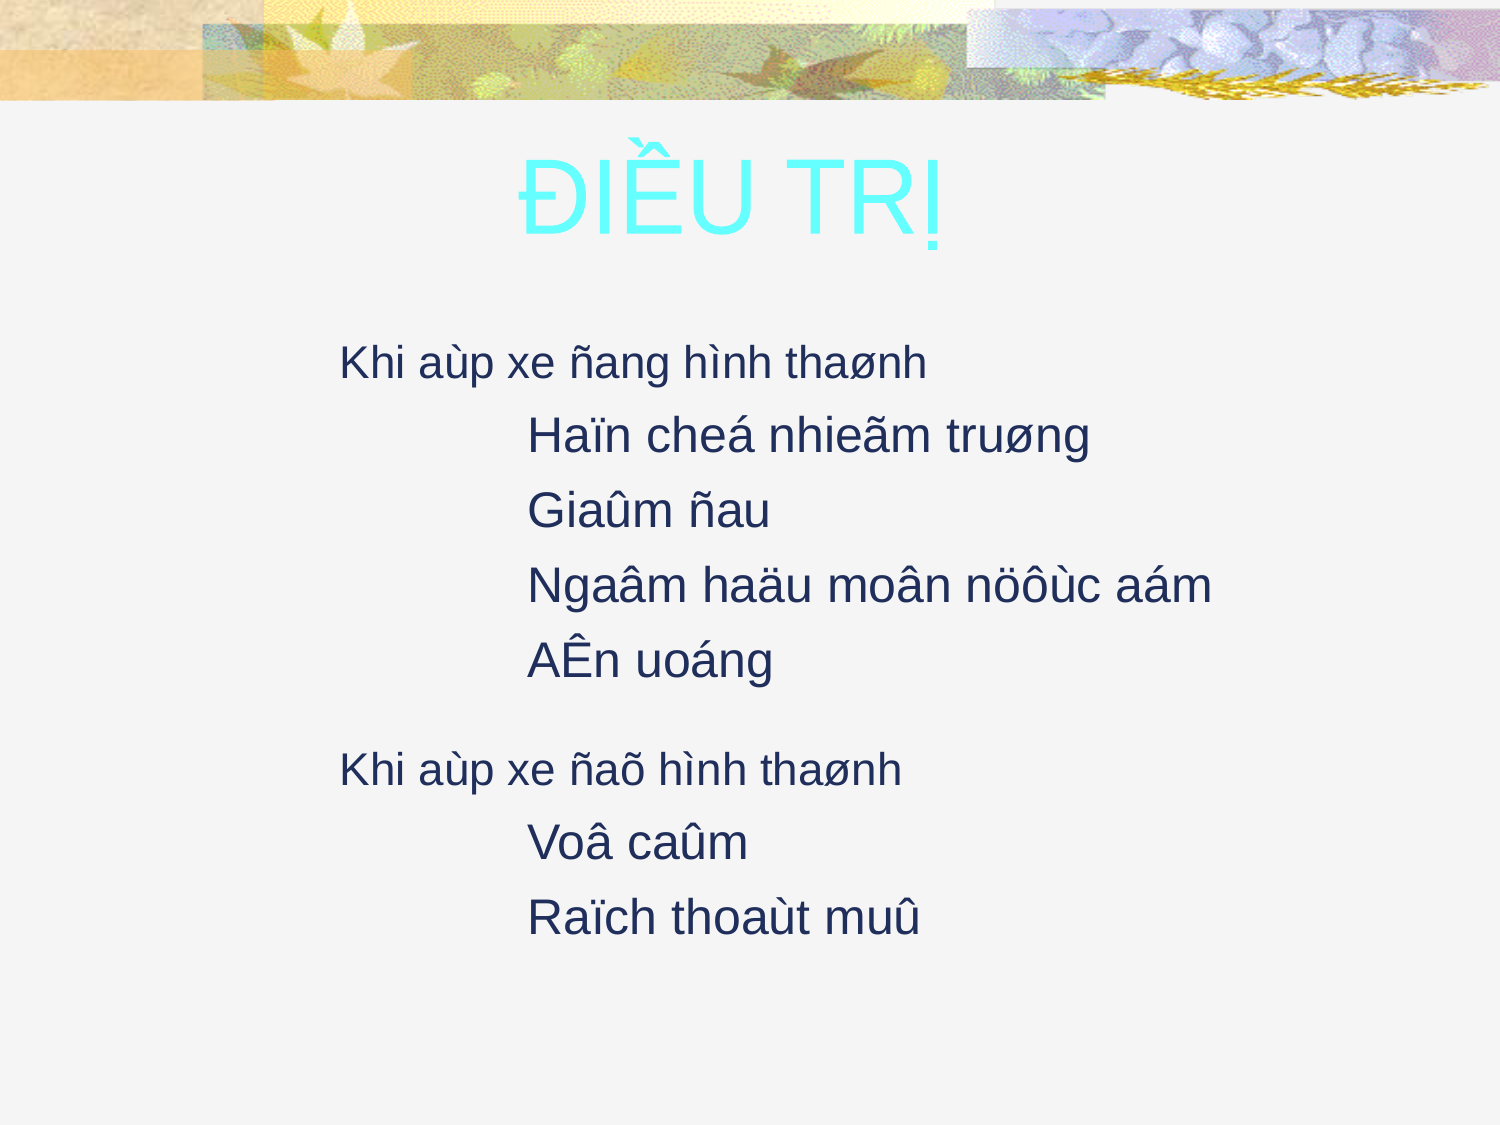

ĐIỀU TRỊ
Khi aùp xe ñang hình thaønh
		Haïn cheá nhieãm truøng
		Giaûm ñau
		Ngaâm haäu moân nöôùc aám
		AÊn uoáng
Khi aùp xe ñaõ hình thaønh
		Voâ caûm
		Raïch thoaùt muû